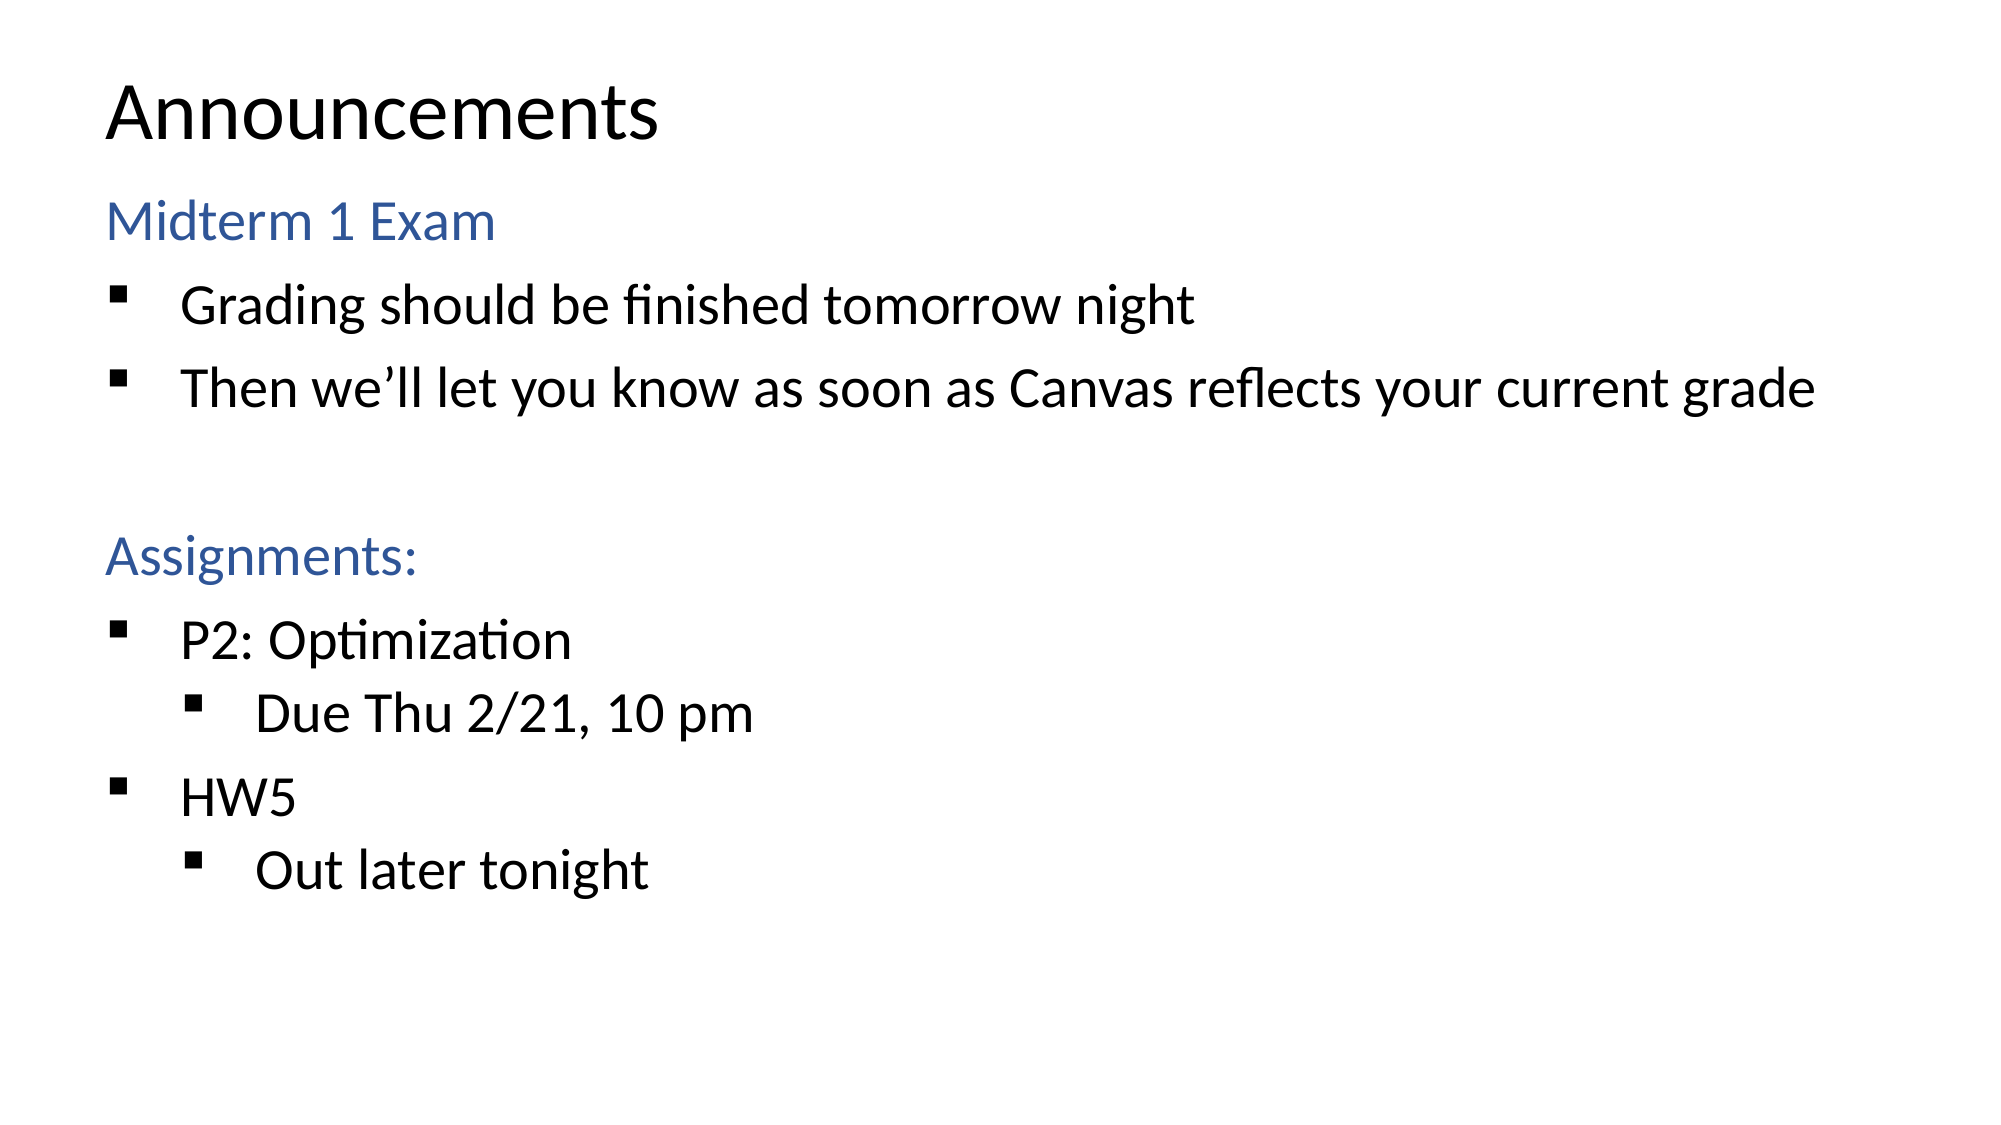

# Announcements
Midterm 1 Exam
Grading should be finished tomorrow night
Then we’ll let you know as soon as Canvas reflects your current grade

Assignments:
P2: Optimization
Due Thu 2/21, 10 pm
HW5
Out later tonight